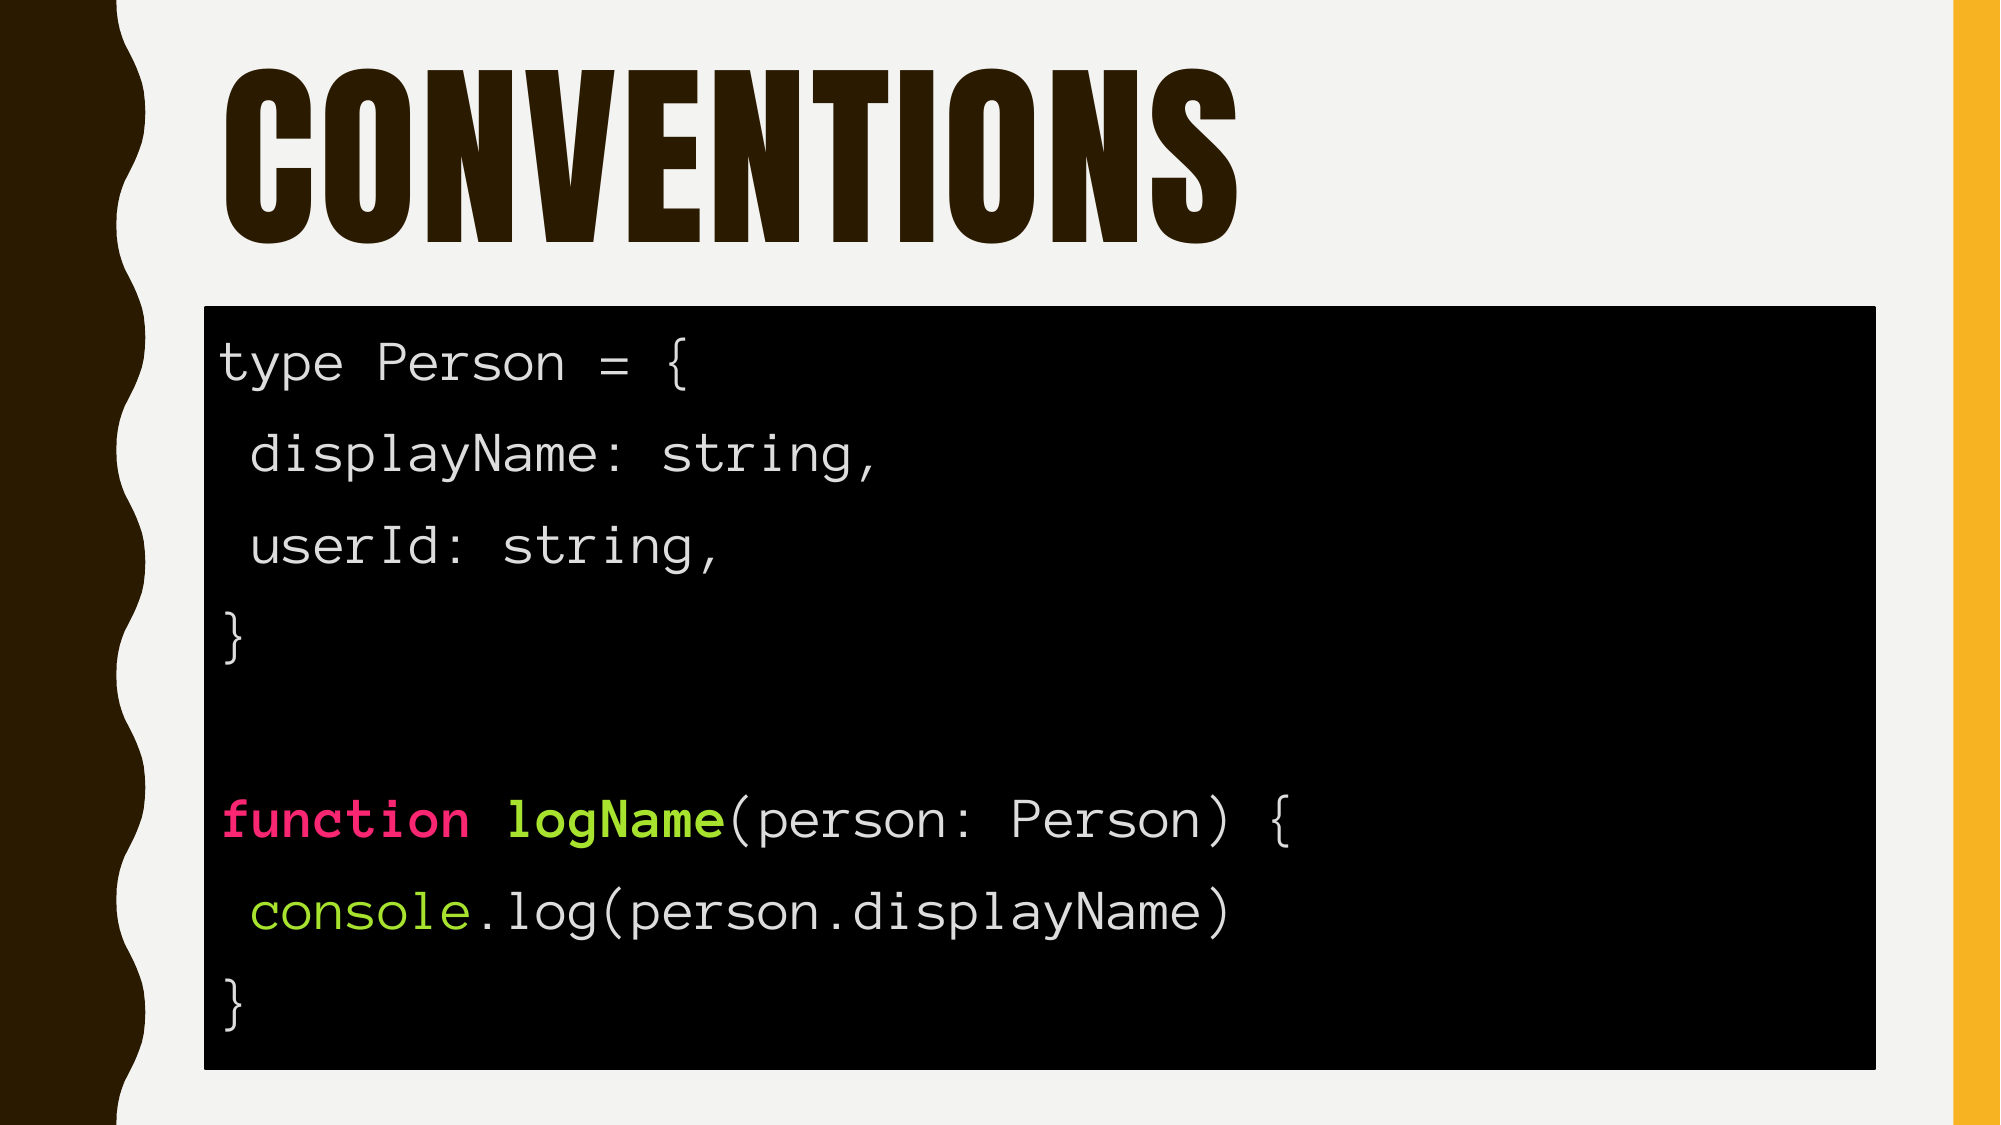

# Conventions
type Person = {
 displayName: string,
 userId: string,
}

function logName(person: Person) {
 console.log(person.displayName)
}